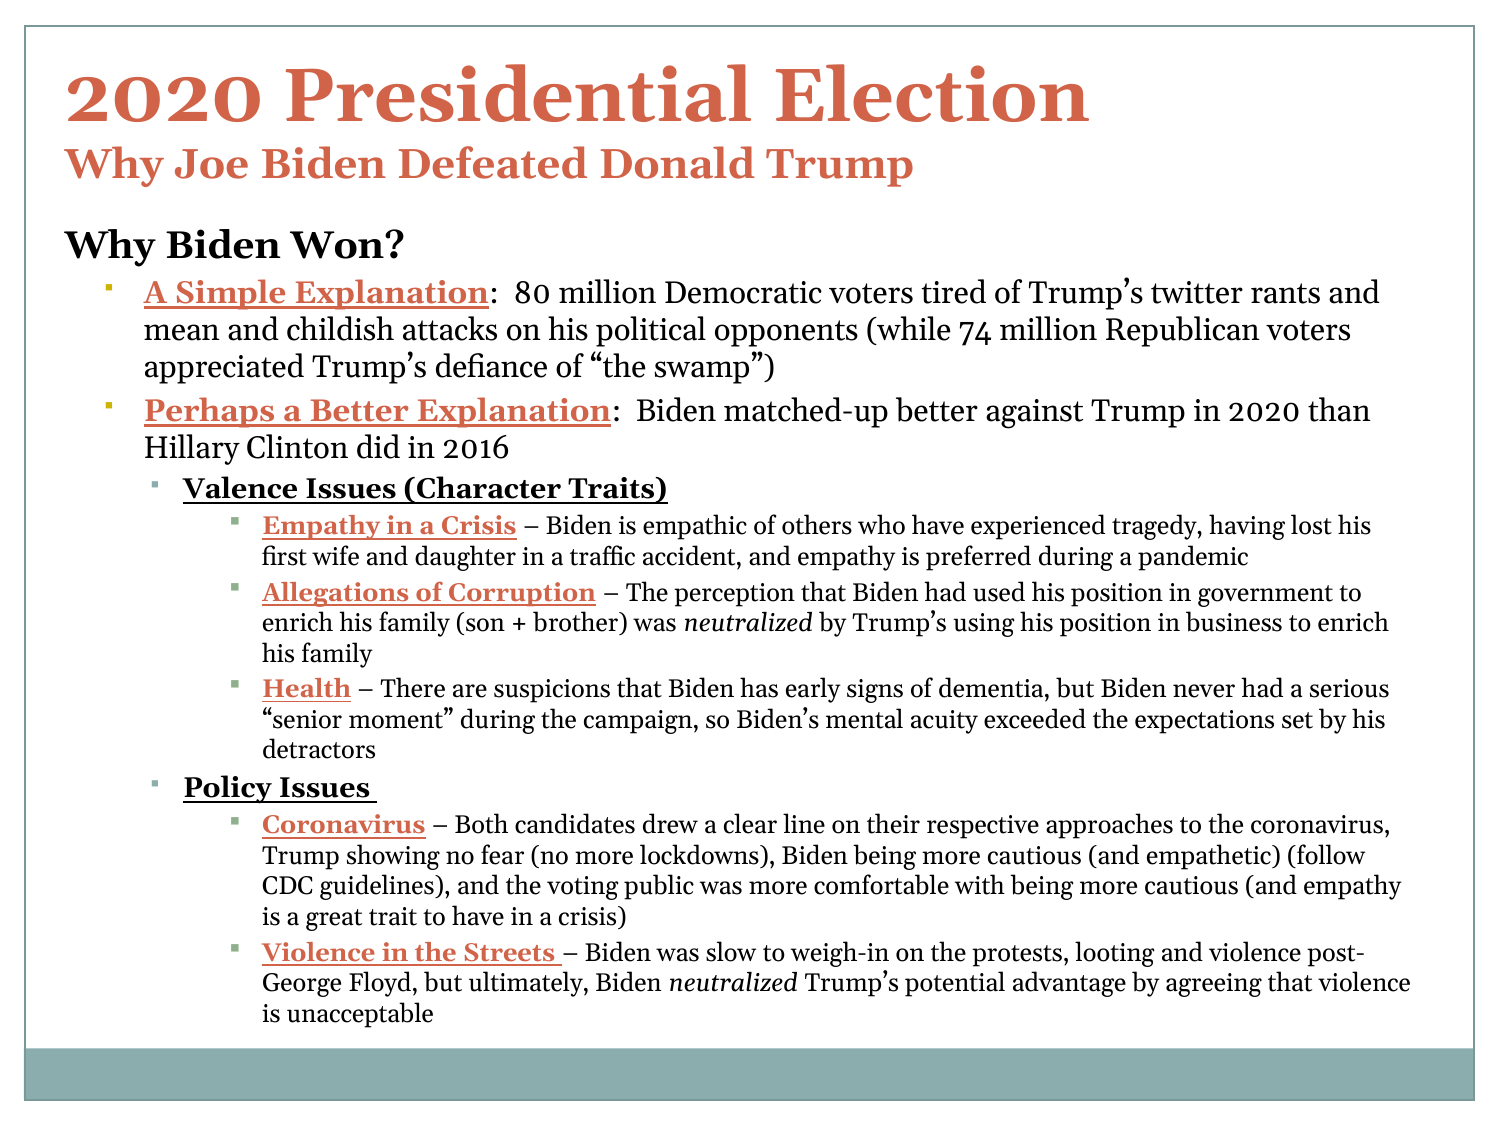

2020 Presidential Election
Why Joe Biden Defeated Donald Trump
Why Biden Won?
A Simple Explanation:  80 million Democratic voters tired of Trump’s twitter rants and mean and childish attacks on his political opponents (while 74 million Republican voters appreciated Trump’s defiance of “the swamp”)
Perhaps a Better Explanation:  Biden matched-up better against Trump in 2020 than Hillary Clinton did in 2016
Valence Issues (Character Traits)
Empathy in a Crisis – Biden is empathic of others who have experienced tragedy, having lost his first wife and daughter in a traffic accident, and empathy is preferred during a pandemic
Allegations of Corruption – The perception that Biden had used his position in government to enrich his family (son + brother) was neutralized by Trump’s using his position in business to enrich his family
Health – There are suspicions that Biden has early signs of dementia, but Biden never had a serious “senior moment” during the campaign, so Biden’s mental acuity exceeded the expectations set by his detractors
Policy Issues
Coronavirus – Both candidates drew a clear line on their respective approaches to the coronavirus, Trump showing no fear (no more lockdowns), Biden being more cautious (and empathetic) (follow CDC guidelines), and the voting public was more comfortable with being more cautious (and empathy is a great trait to have in a crisis)
Violence in the Streets – Biden was slow to weigh-in on the protests, looting and violence post-George Floyd, but ultimately, Biden neutralized Trump’s potential advantage by agreeing that violence is unacceptable